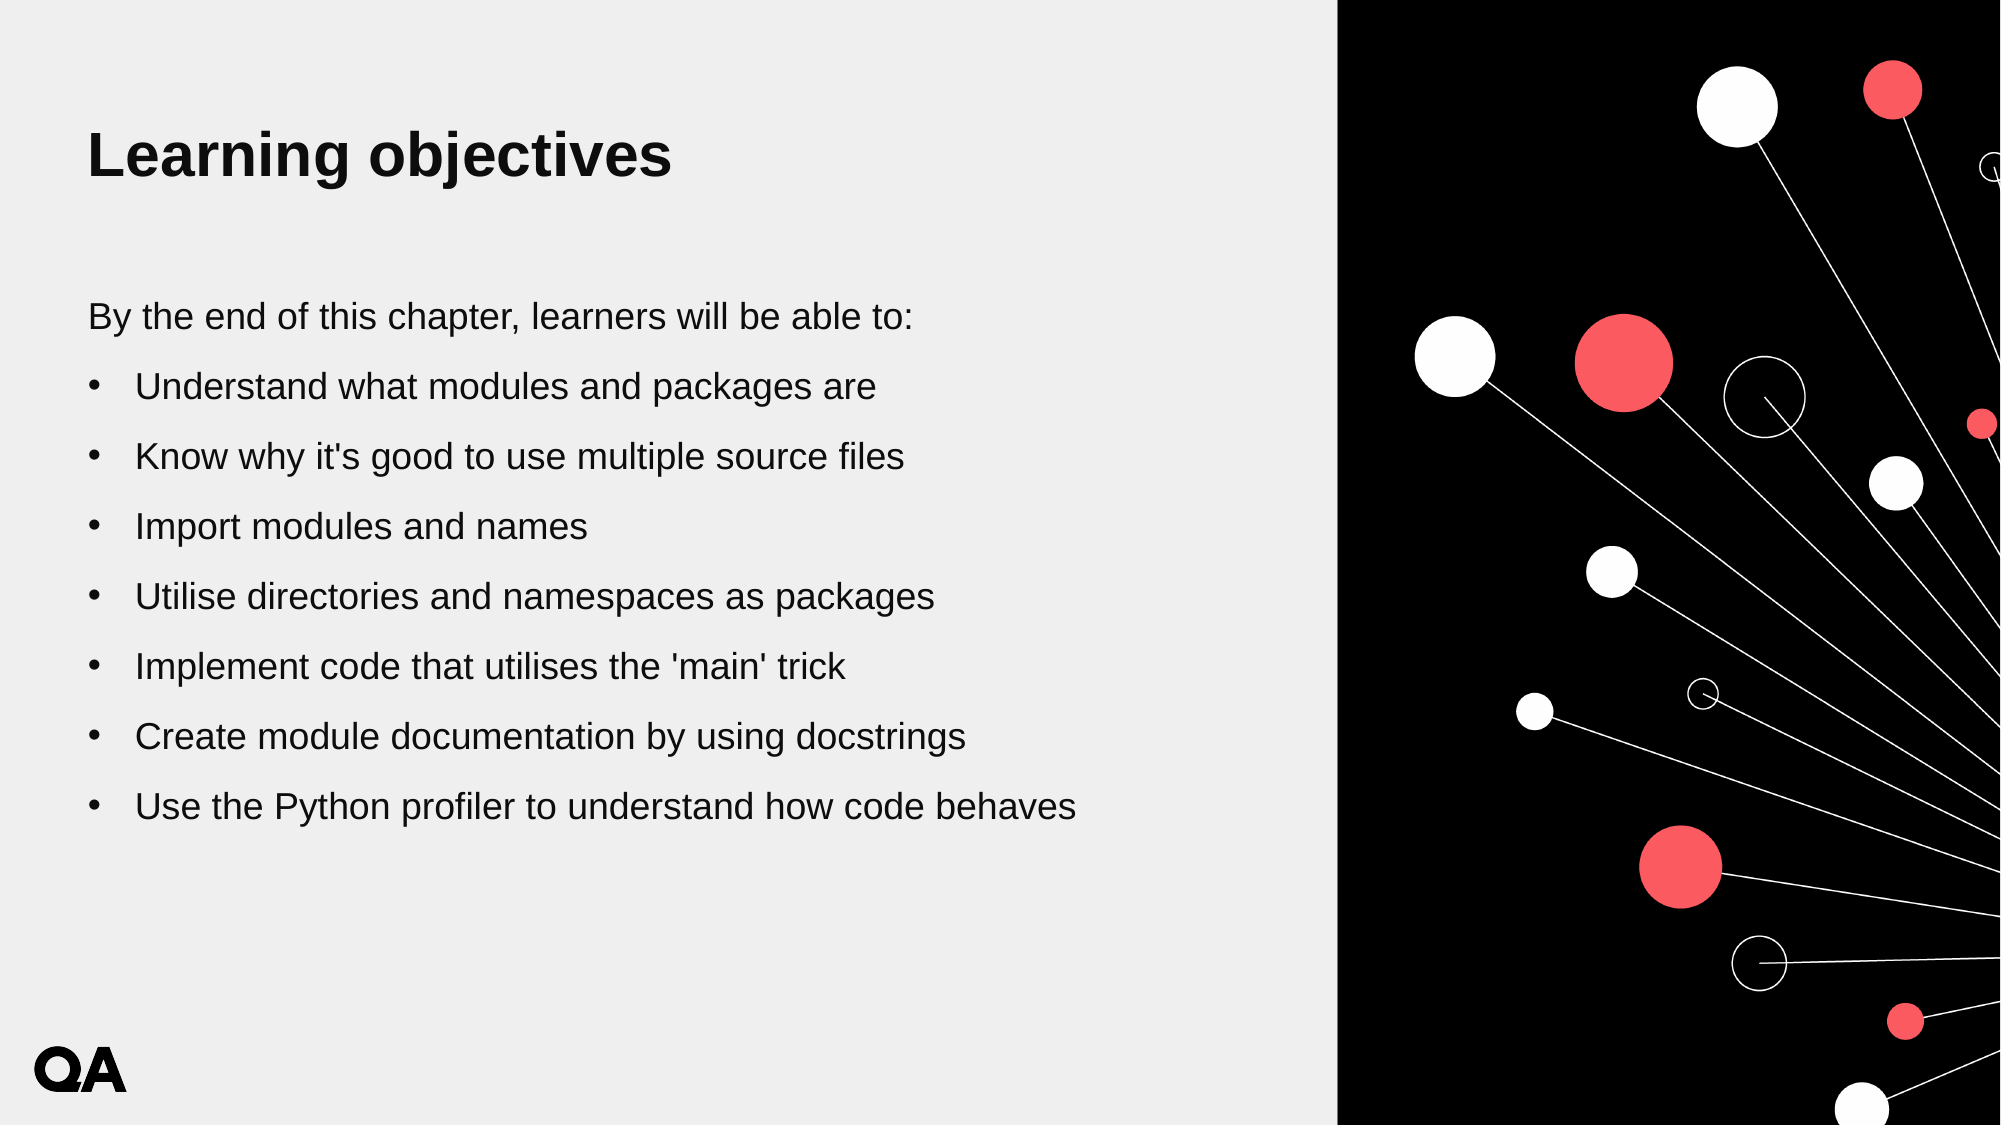

By the end of this chapter, learners will be able to:
Understand what modules and packages are
Know why it's good to use multiple source files
Import modules and names
Utilise directories and namespaces as packages
Implement code that utilises the 'main' trick
Create module documentation by using docstrings
Use the Python profiler to understand how code behaves